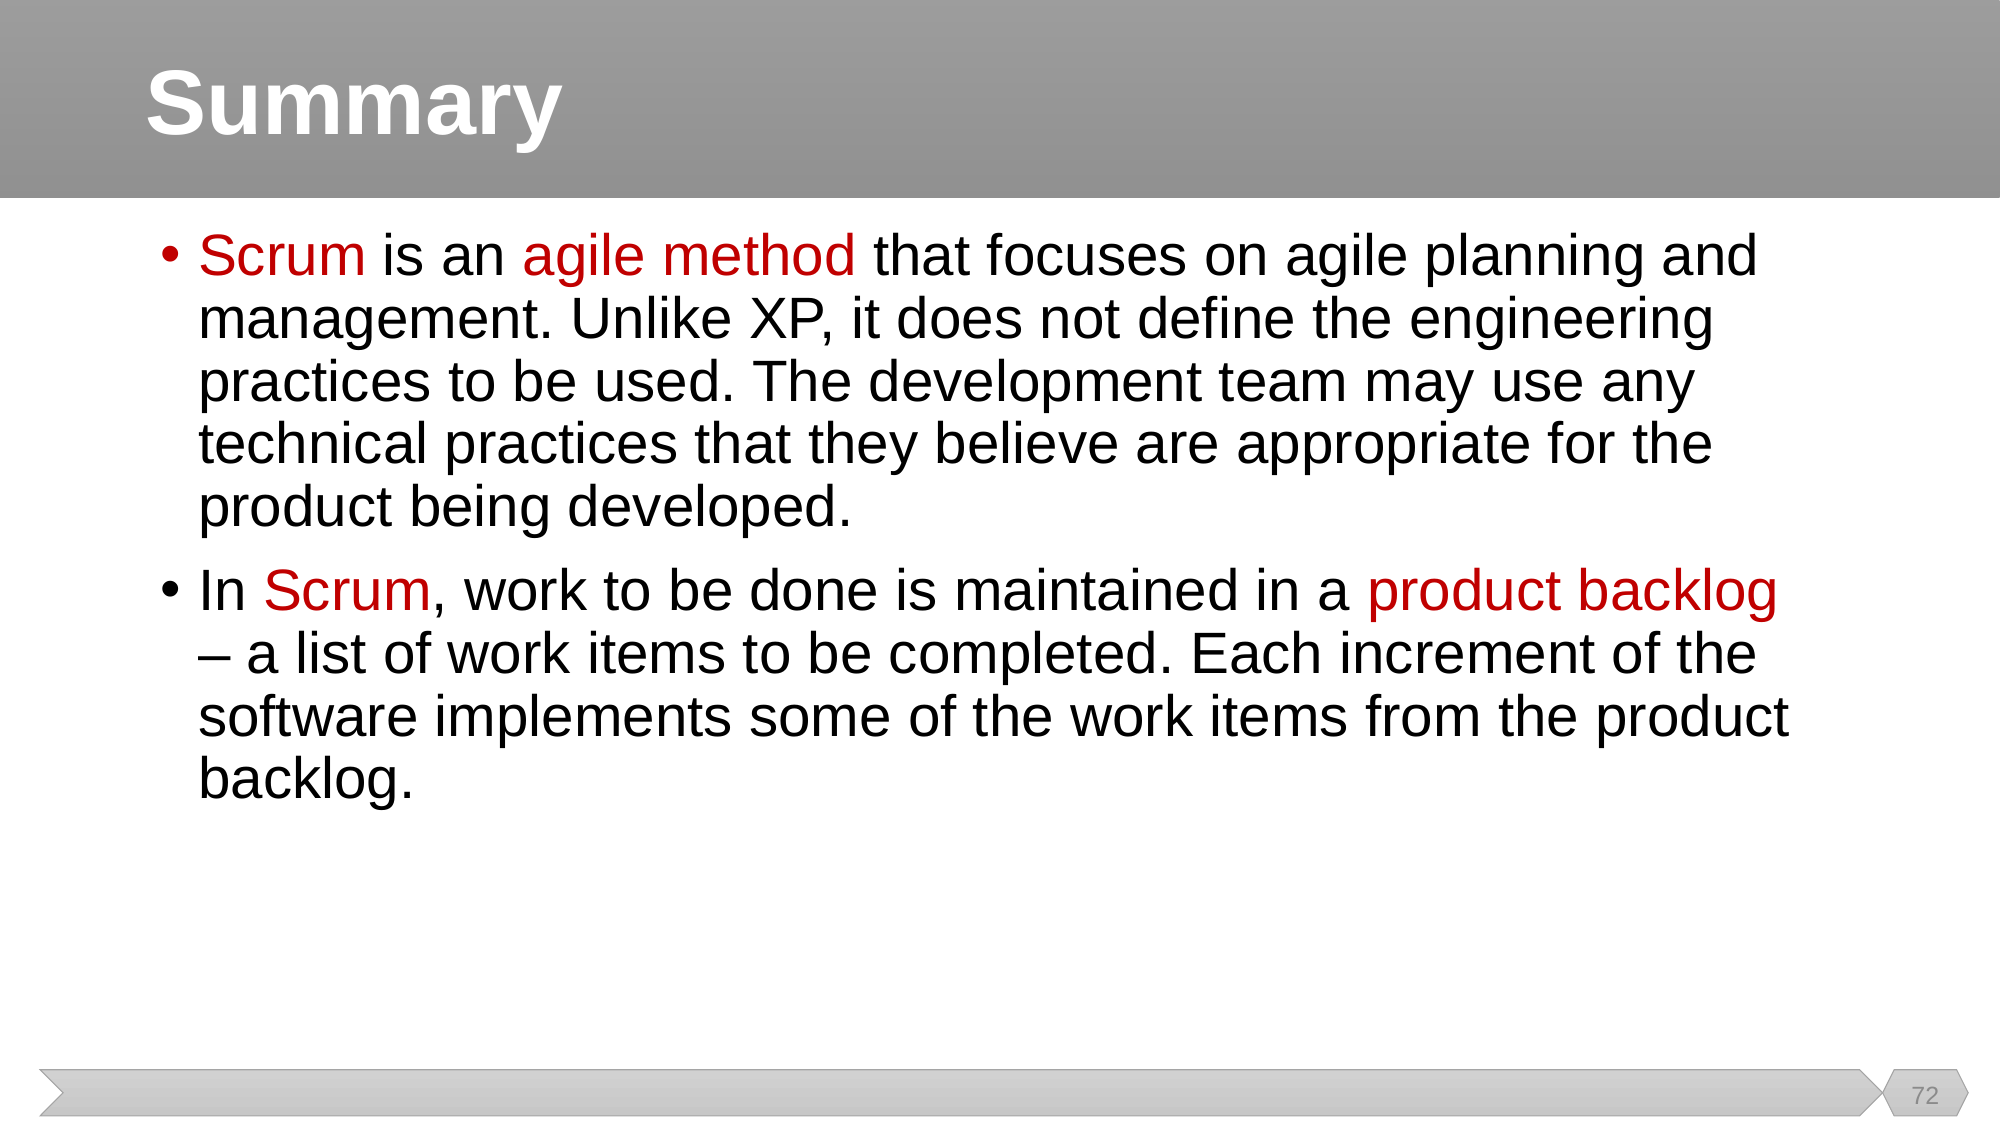

# Summary
Scrum is an agile method that focuses on agile planning and management. Unlike XP, it does not define the engineering practices to be used. The development team may use any technical practices that they believe are appropriate for the product being developed.
In Scrum, work to be done is maintained in a product backlog – a list of work items to be completed. Each increment of the software implements some of the work items from the product backlog.

72